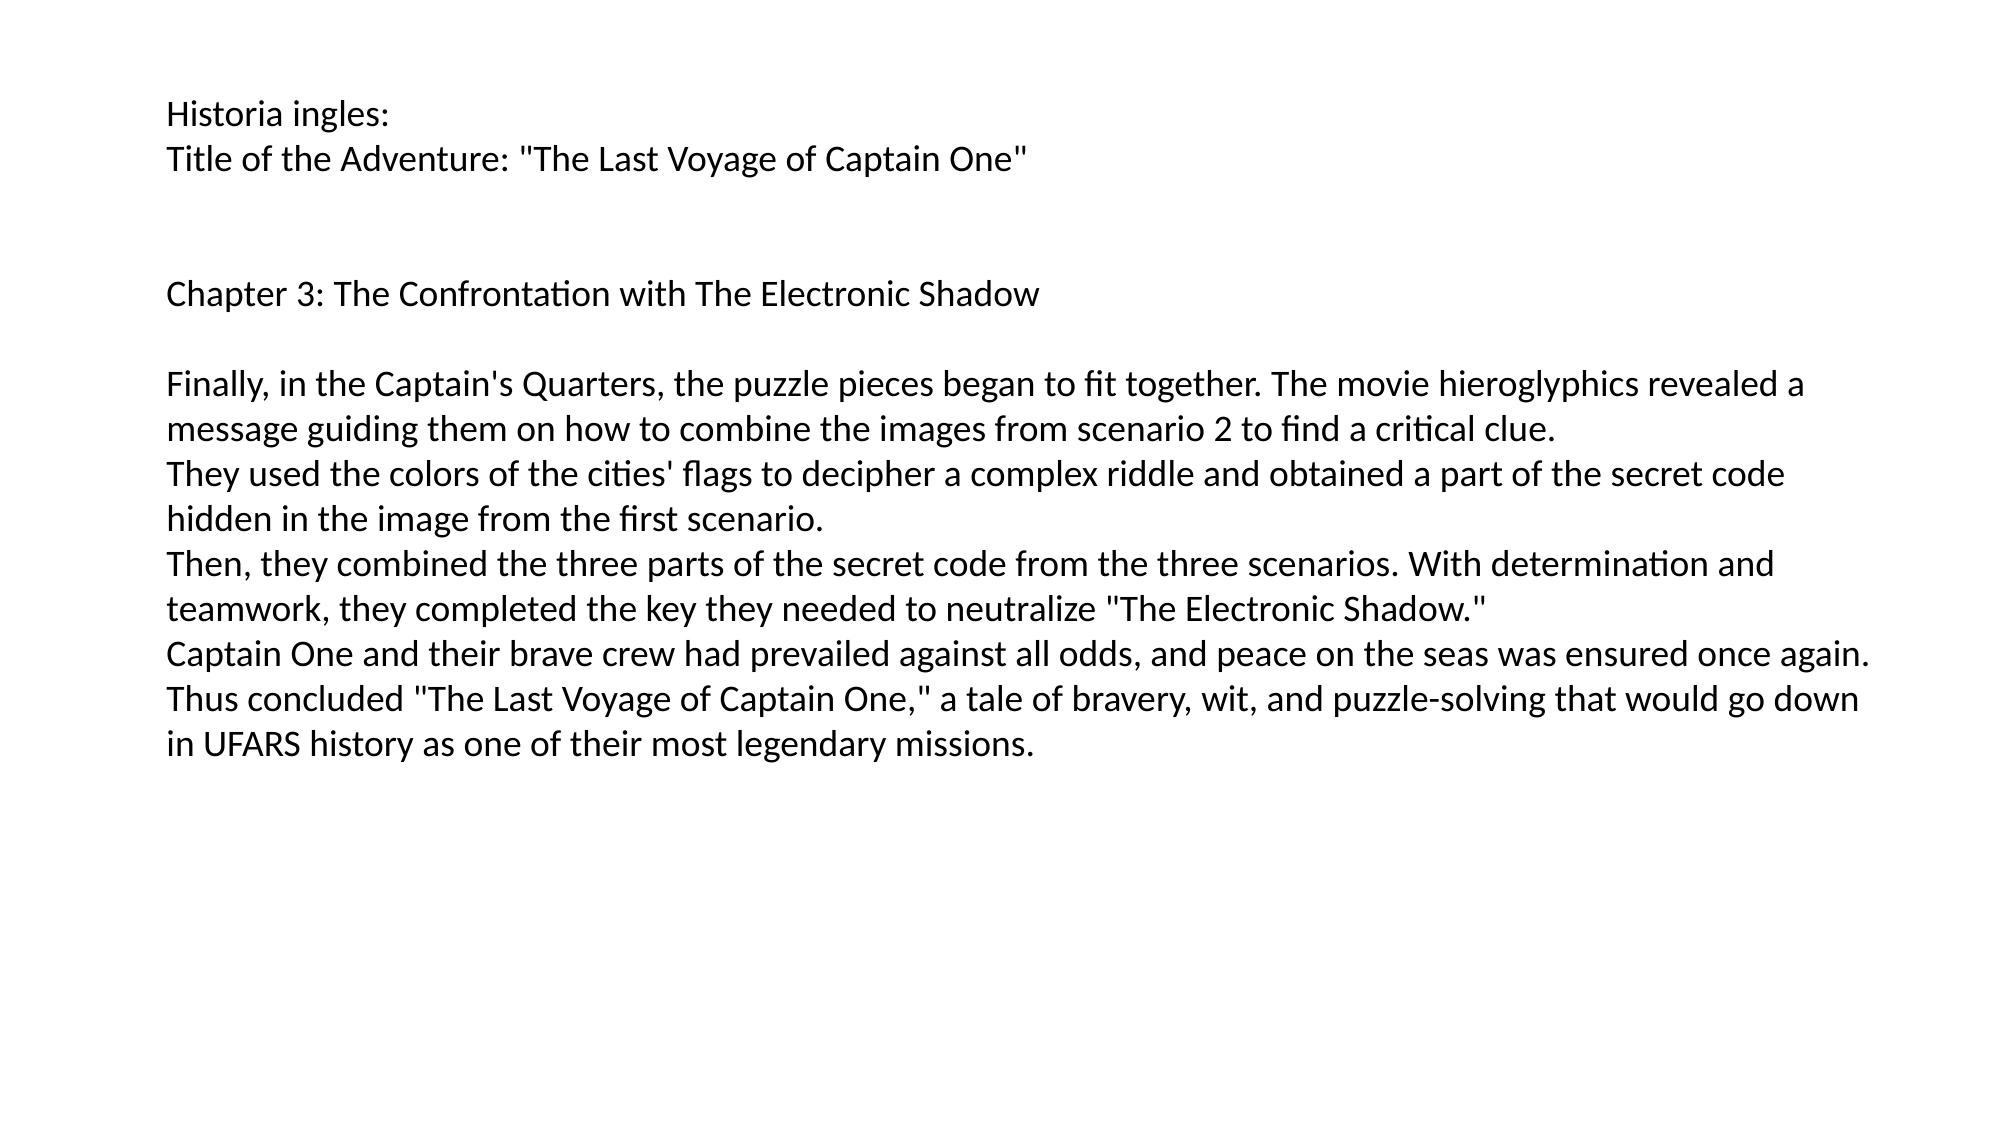

Historia ingles:
Title of the Adventure: "The Last Voyage of Captain One"

Chapter 3: The Confrontation with The Electronic Shadow

Finally, in the Captain's Quarters, the puzzle pieces began to fit together. The movie hieroglyphics revealed a message guiding them on how to combine the images from scenario 2 to find a critical clue.
They used the colors of the cities' flags to decipher a complex riddle and obtained a part of the secret code hidden in the image from the first scenario.
Then, they combined the three parts of the secret code from the three scenarios. With determination and teamwork, they completed the key they needed to neutralize "The Electronic Shadow."
Captain One and their brave crew had prevailed against all odds, and peace on the seas was ensured once again.
Thus concluded "The Last Voyage of Captain One," a tale of bravery, wit, and puzzle-solving that would go down in UFARS history as one of their most legendary missions.